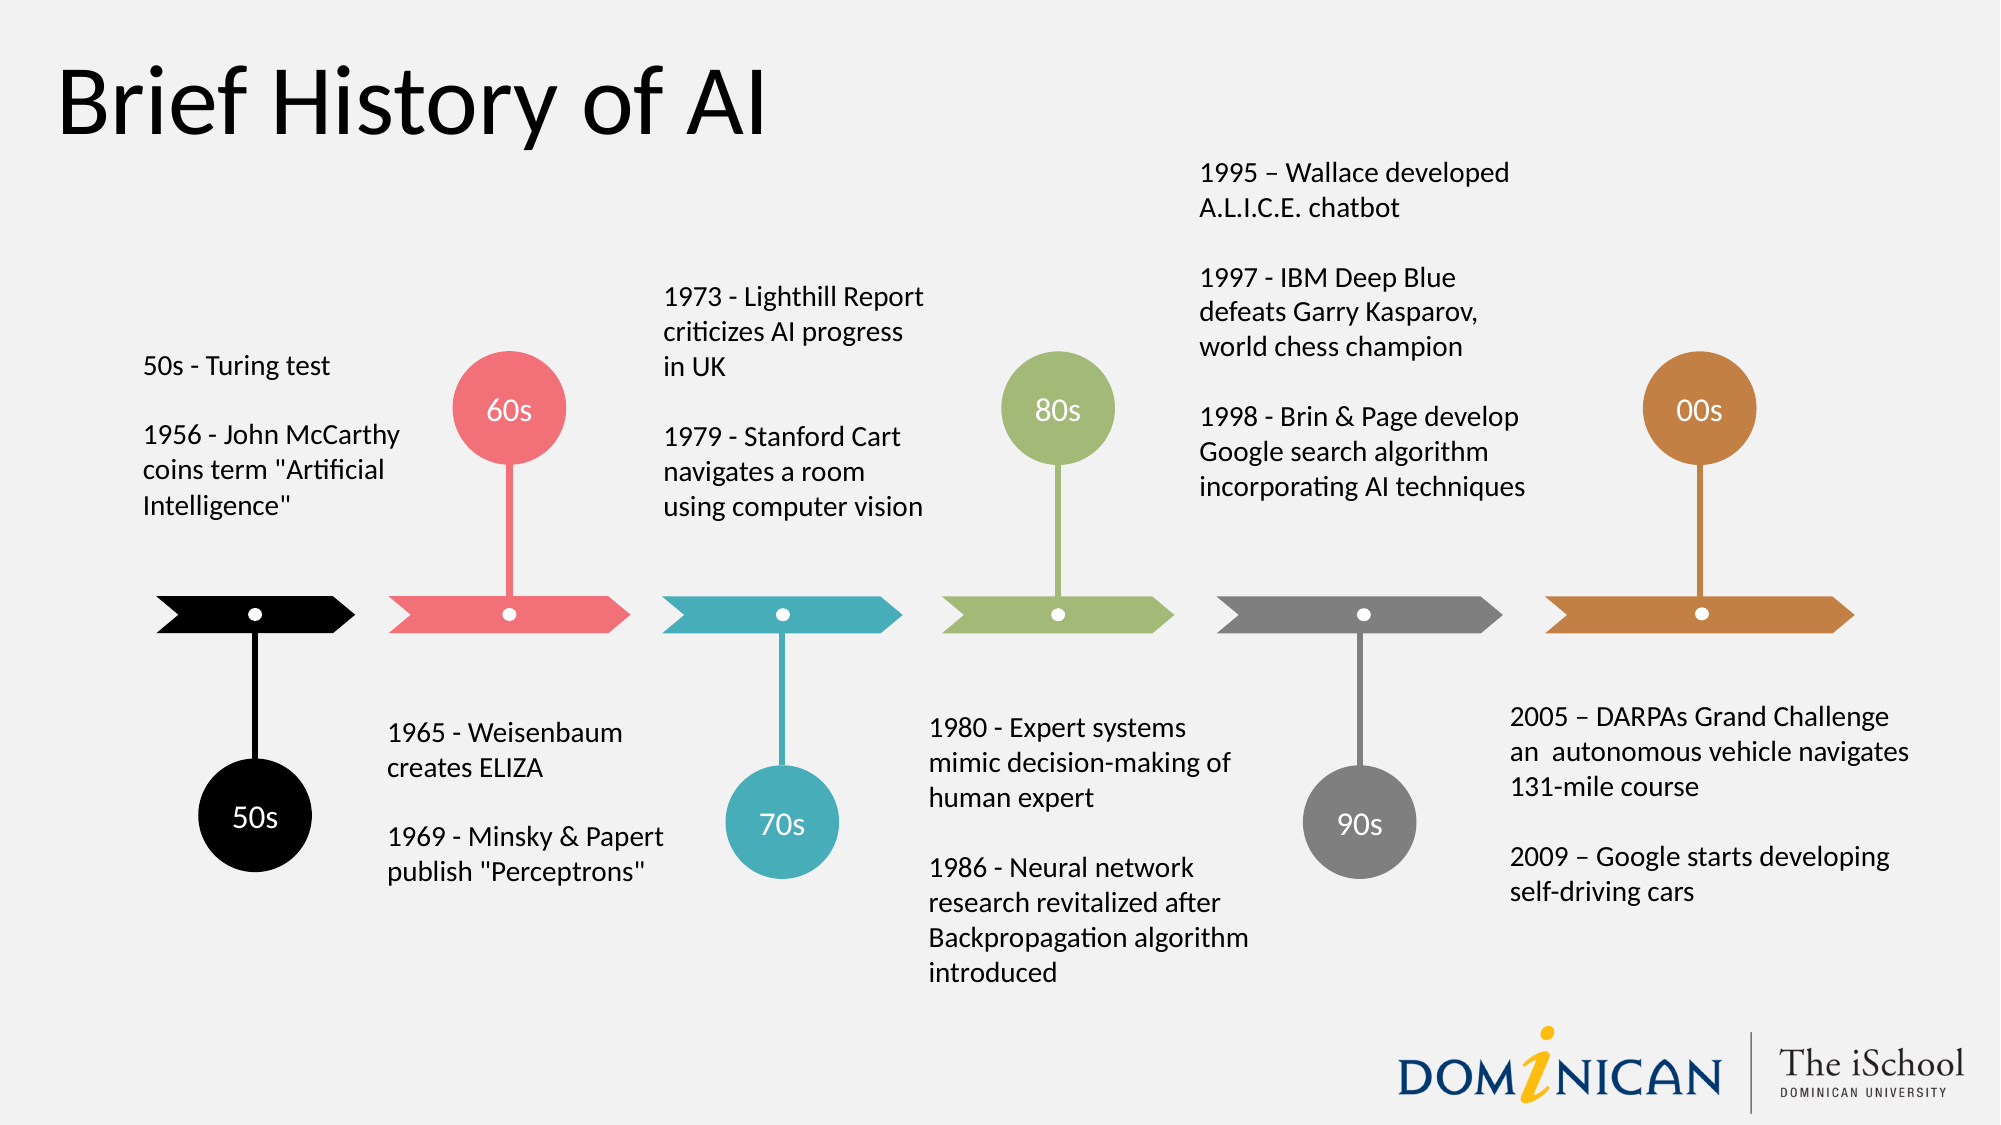

Brief History of AI
1995 – Wallace developed A.L.I.C.E. chatbot

1997 - IBM Deep Blue defeats Garry Kasparov, world chess champion
1998 - Brin & Page develop Google search algorithm incorporating AI techniques
1973 - Lighthill Report criticizes AI progress in UK
1979 - Stanford Cart navigates a room using computer vision
50s - Turing test
1956 - John McCarthy coins term "Artificial Intelligence"
60s
80s
00s

70s
90s
2005 – DARPAs Grand Challenge an  autonomous vehicle navigates 131-mile course
2009 – Google starts developing self-driving cars
1980 - Expert systems mimic decision-making of human expert
1986 - Neural network research revitalized after Backpropagation algorithm introduced
1965 - Weisenbaum creates ELIZA
1969 - Minsky & Papert publish "Perceptrons"
50s